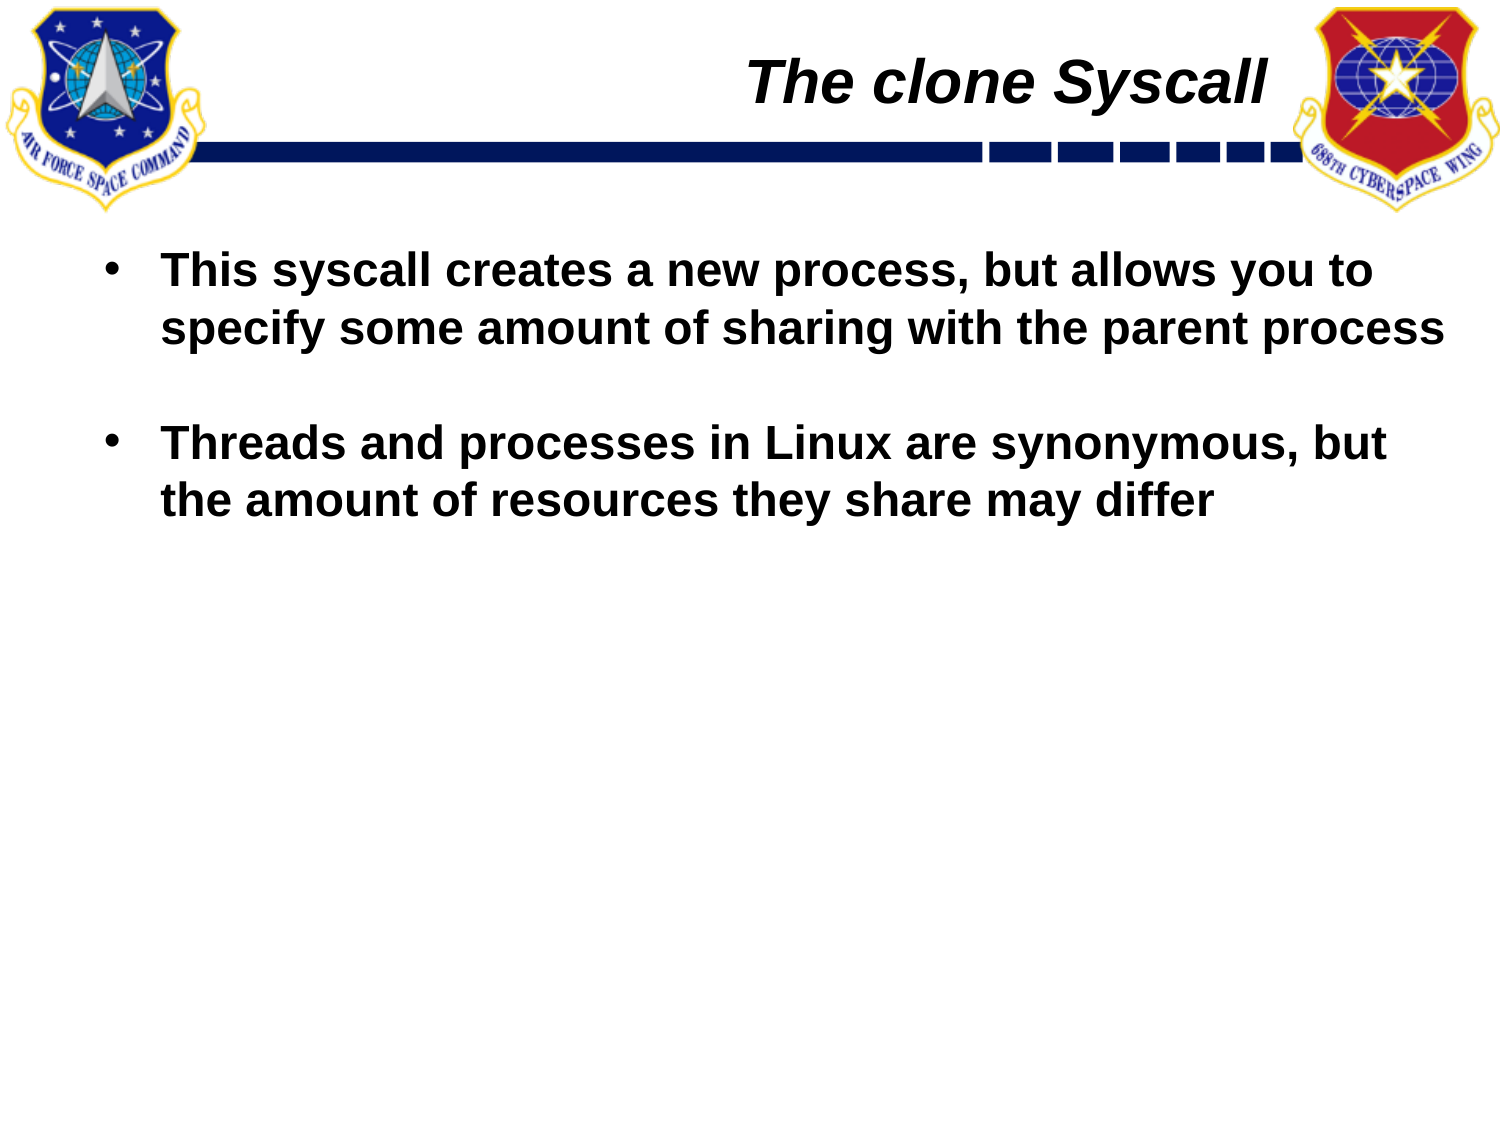

# The clone Syscall
This syscall creates a new process, but allows you to specify some amount of sharing with the parent process

Threads and processes in Linux are synonymous, but the amount of resources they share may differ